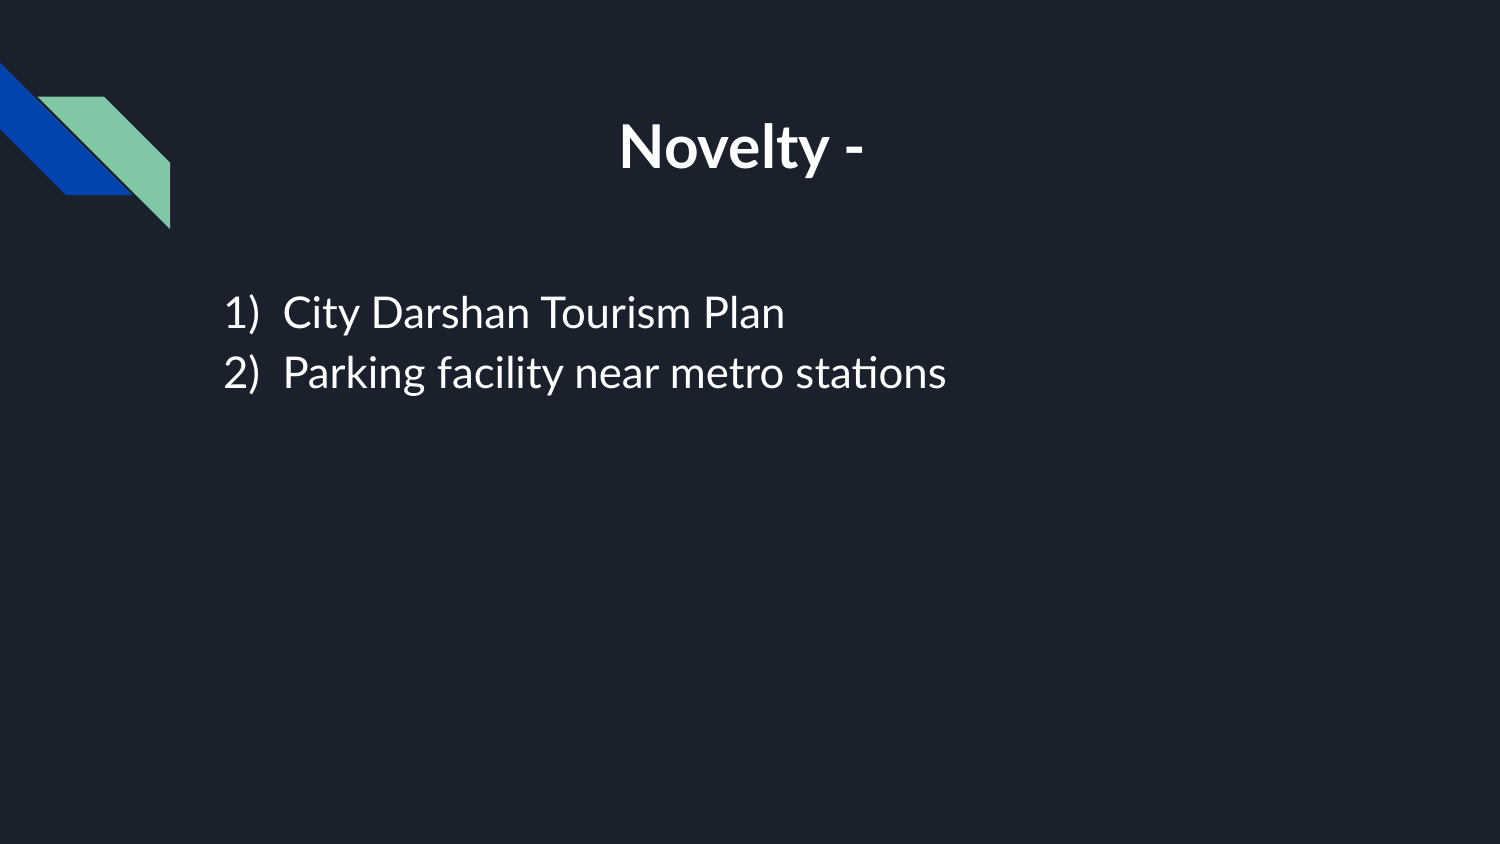

# Novelty -
City Darshan Tourism Plan
Parking facility near metro stations